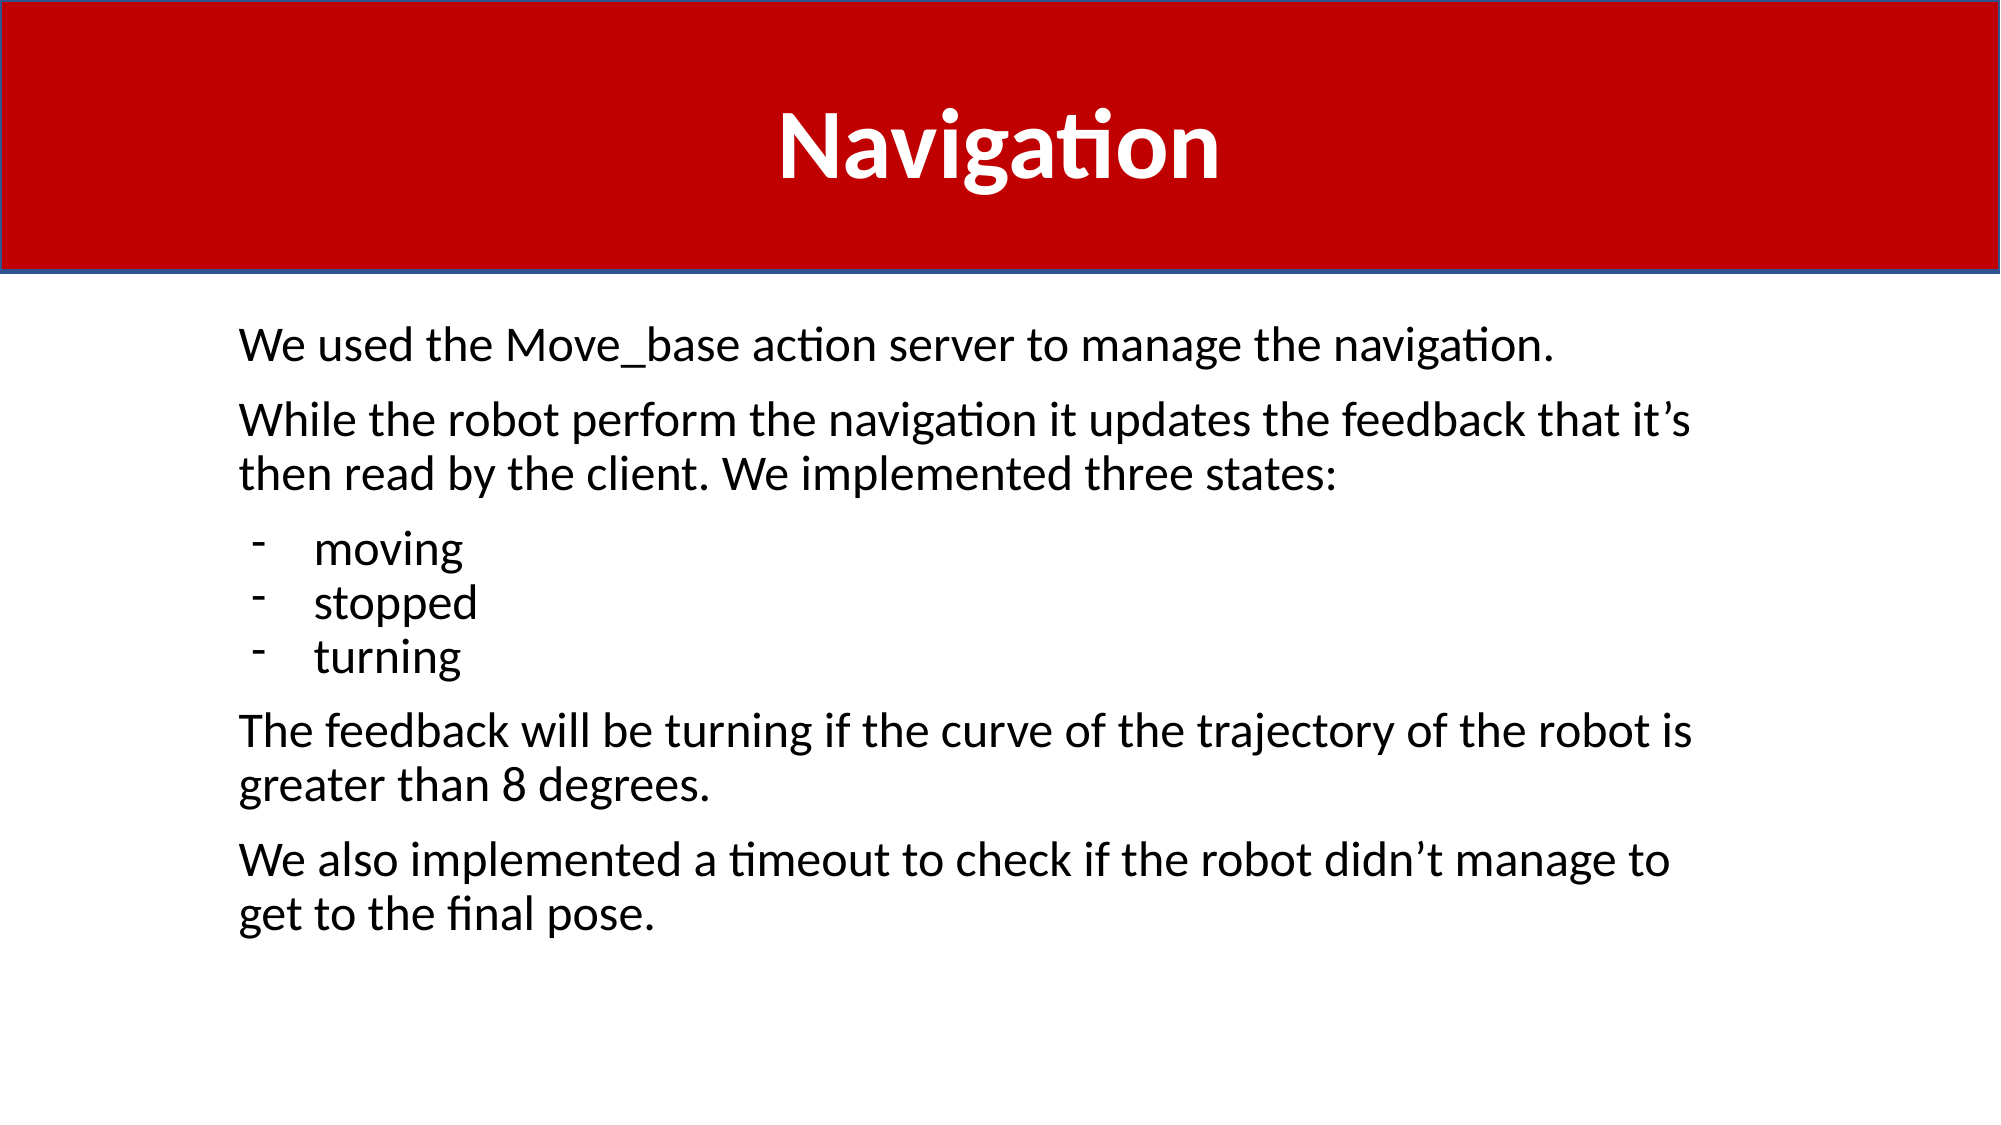

Navigation
We used the Move_base action server to manage the navigation.
While the robot perform the navigation it updates the feedback that it’s then read by the client. We implemented three states:
moving
stopped
turning
The feedback will be turning if the curve of the trajectory of the robot is greater than 8 degrees.
We also implemented a timeout to check if the robot didn’t manage to get to the final pose.